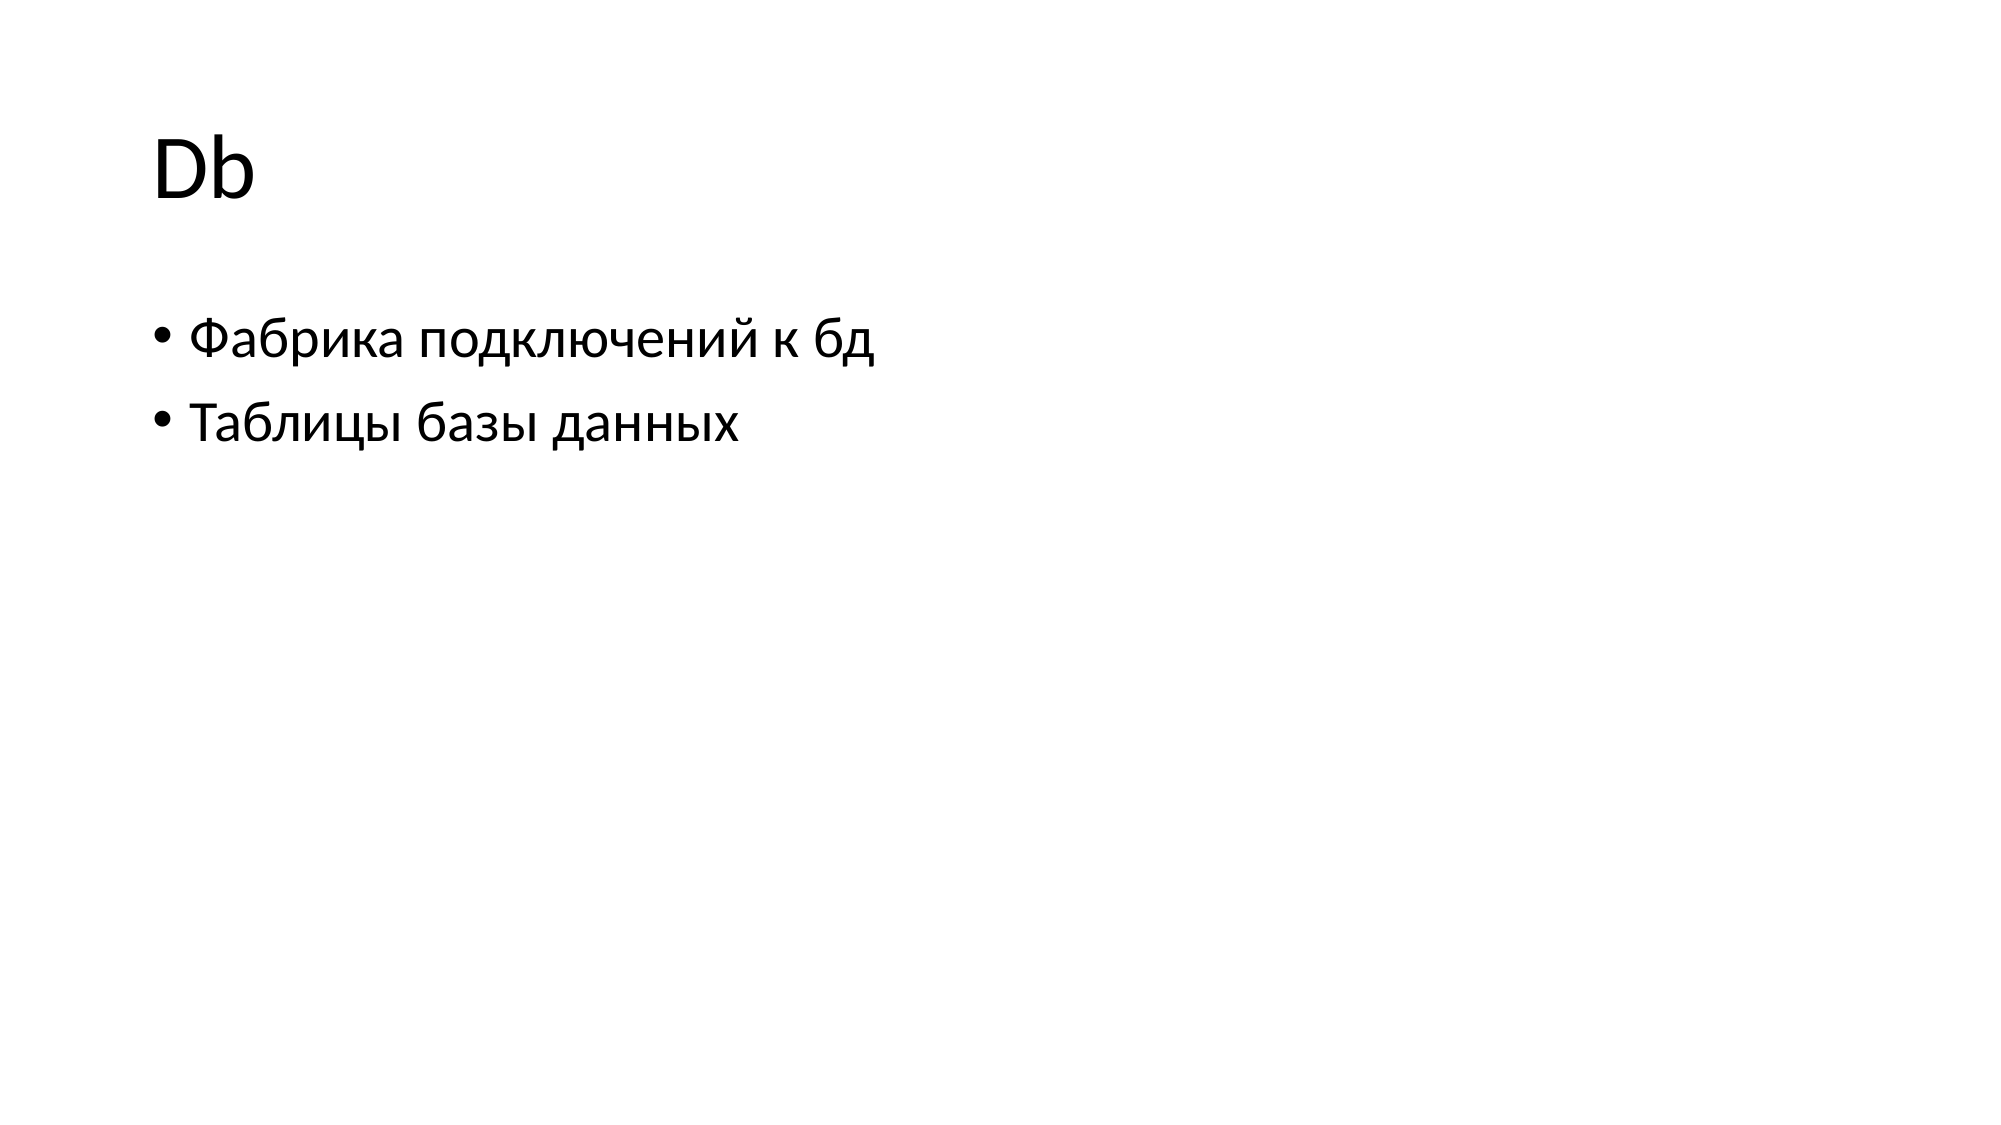

# Db
Фабрика подключений к бд
Таблицы базы данных